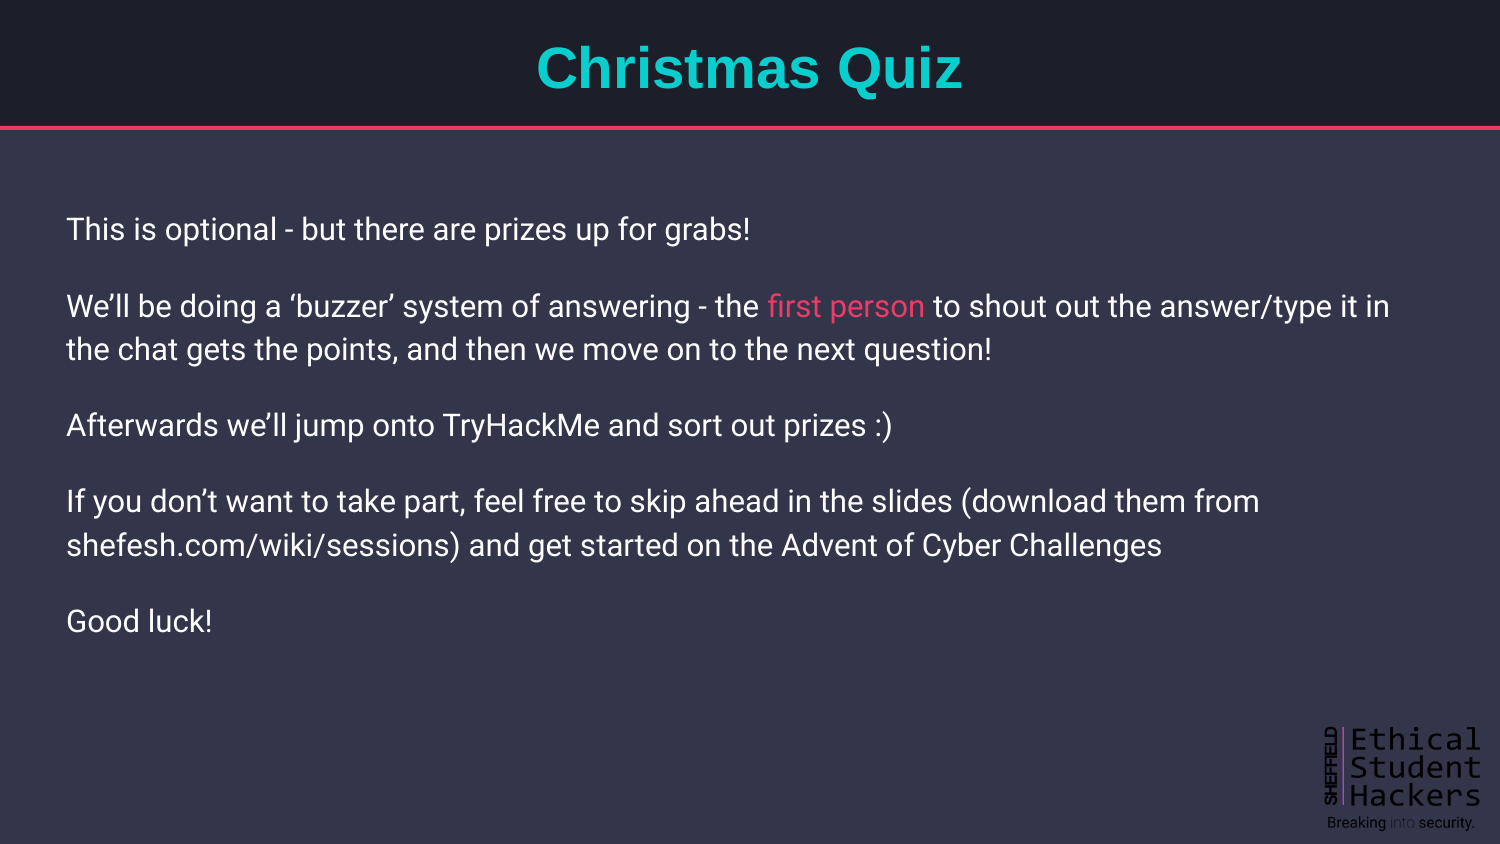

# Christmas Quiz
This is optional - but there are prizes up for grabs!
We’ll be doing a ‘buzzer’ system of answering - the first person to shout out the answer/type it in the chat gets the points, and then we move on to the next question!
Afterwards we’ll jump onto TryHackMe and sort out prizes :)
If you don’t want to take part, feel free to skip ahead in the slides (download them from shefesh.com/wiki/sessions) and get started on the Advent of Cyber Challenges
Good luck!